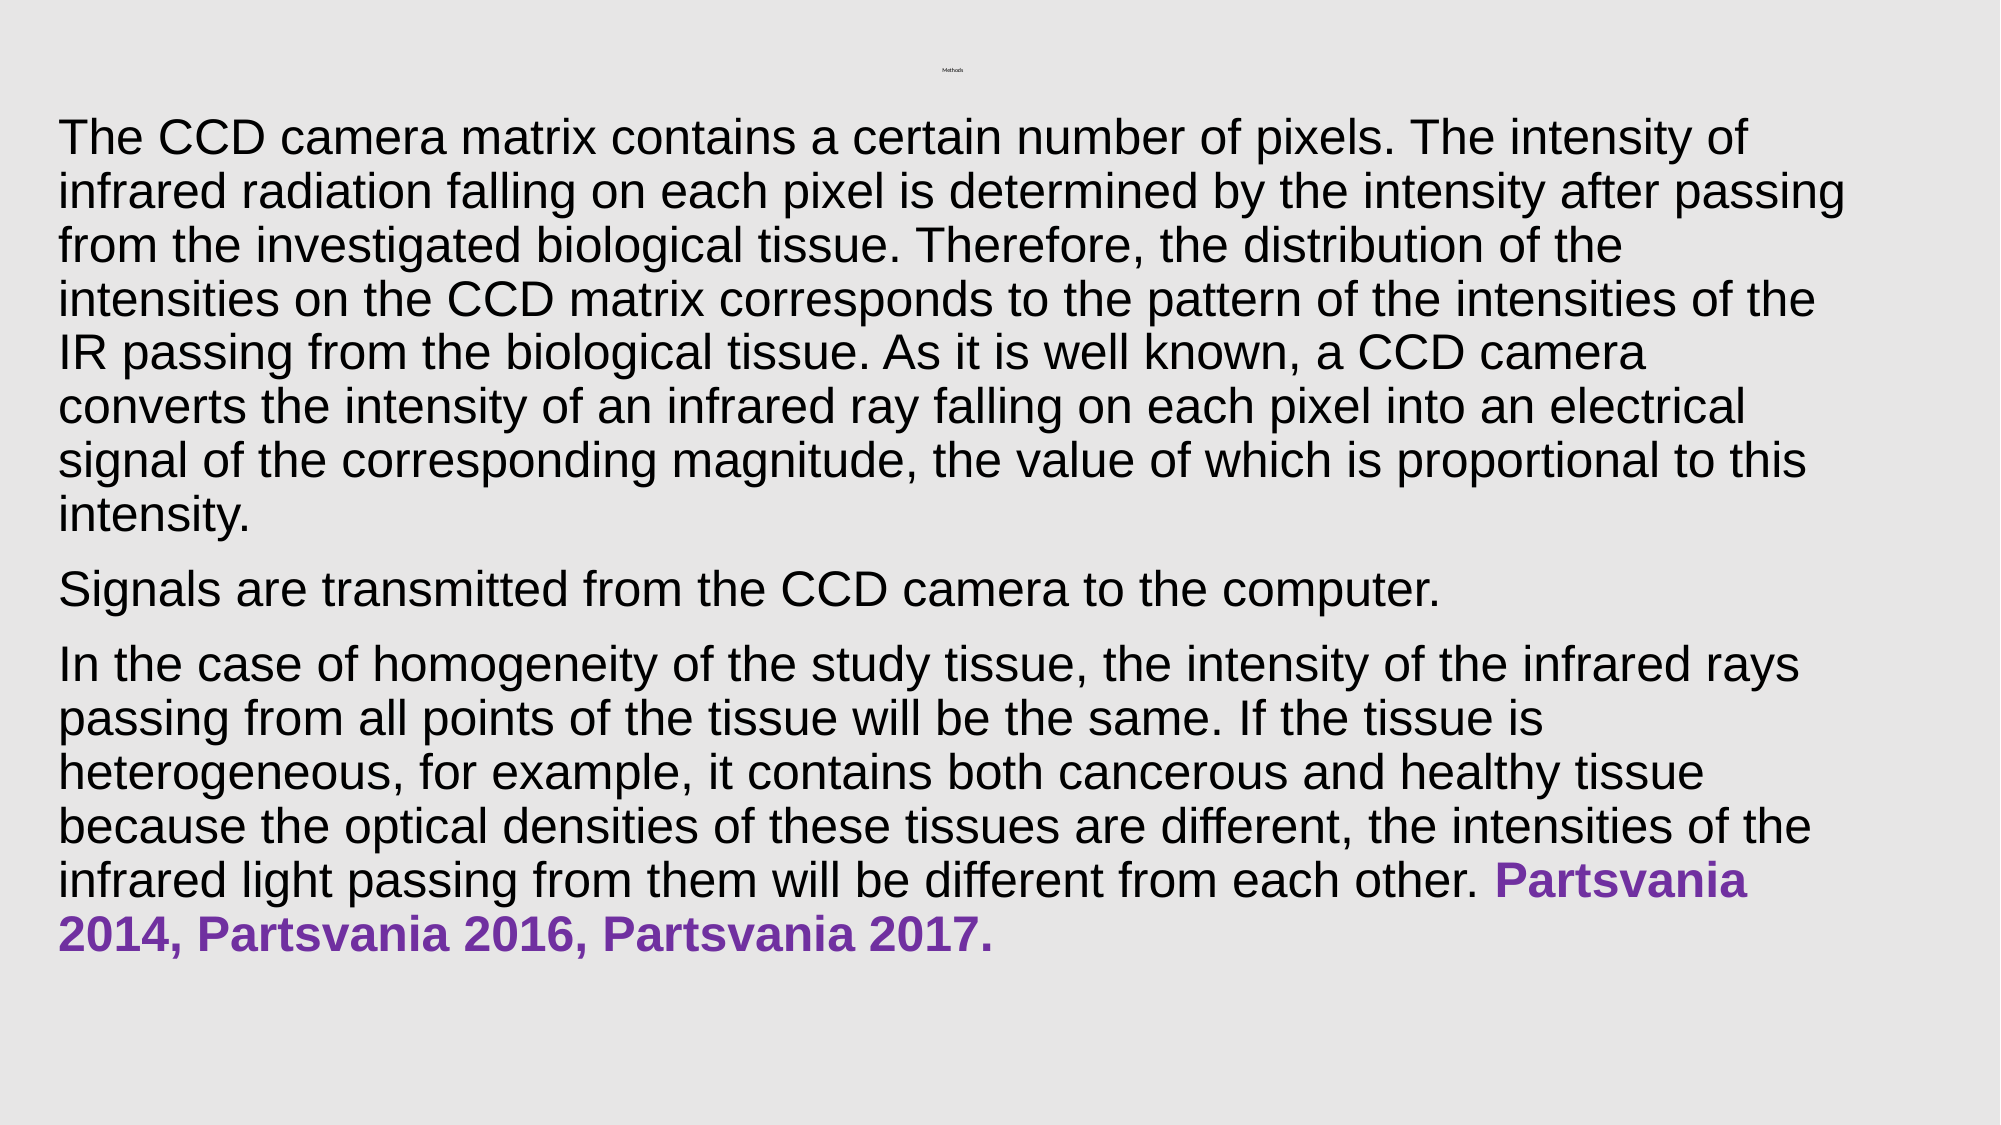

# Methods
The CCD camera matrix contains a certain number of pixels. The intensity of infrared radiation falling on each pixel is determined by the intensity after passing from the investigated biological tissue. Therefore, the distribution of the intensities on the CCD matrix corresponds to the pattern of the intensities of the IR passing from the biological tissue. As it is well known, a CCD camera converts the intensity of an infrared ray falling on each pixel into an electrical signal of the corresponding magnitude, the value of which is proportional to this intensity.
Signals are transmitted from the CCD camera to the computer.
In the case of homogeneity of the study tissue, the intensity of the infrared rays passing from all points of the tissue will be the same. If the tissue is heterogeneous, for example, it contains both cancerous and healthy tissue because the optical densities of these tissues are different, the intensities of the infrared light passing from them will be different from each other. Partsvania 2014, Partsvania 2016, Partsvania 2017.